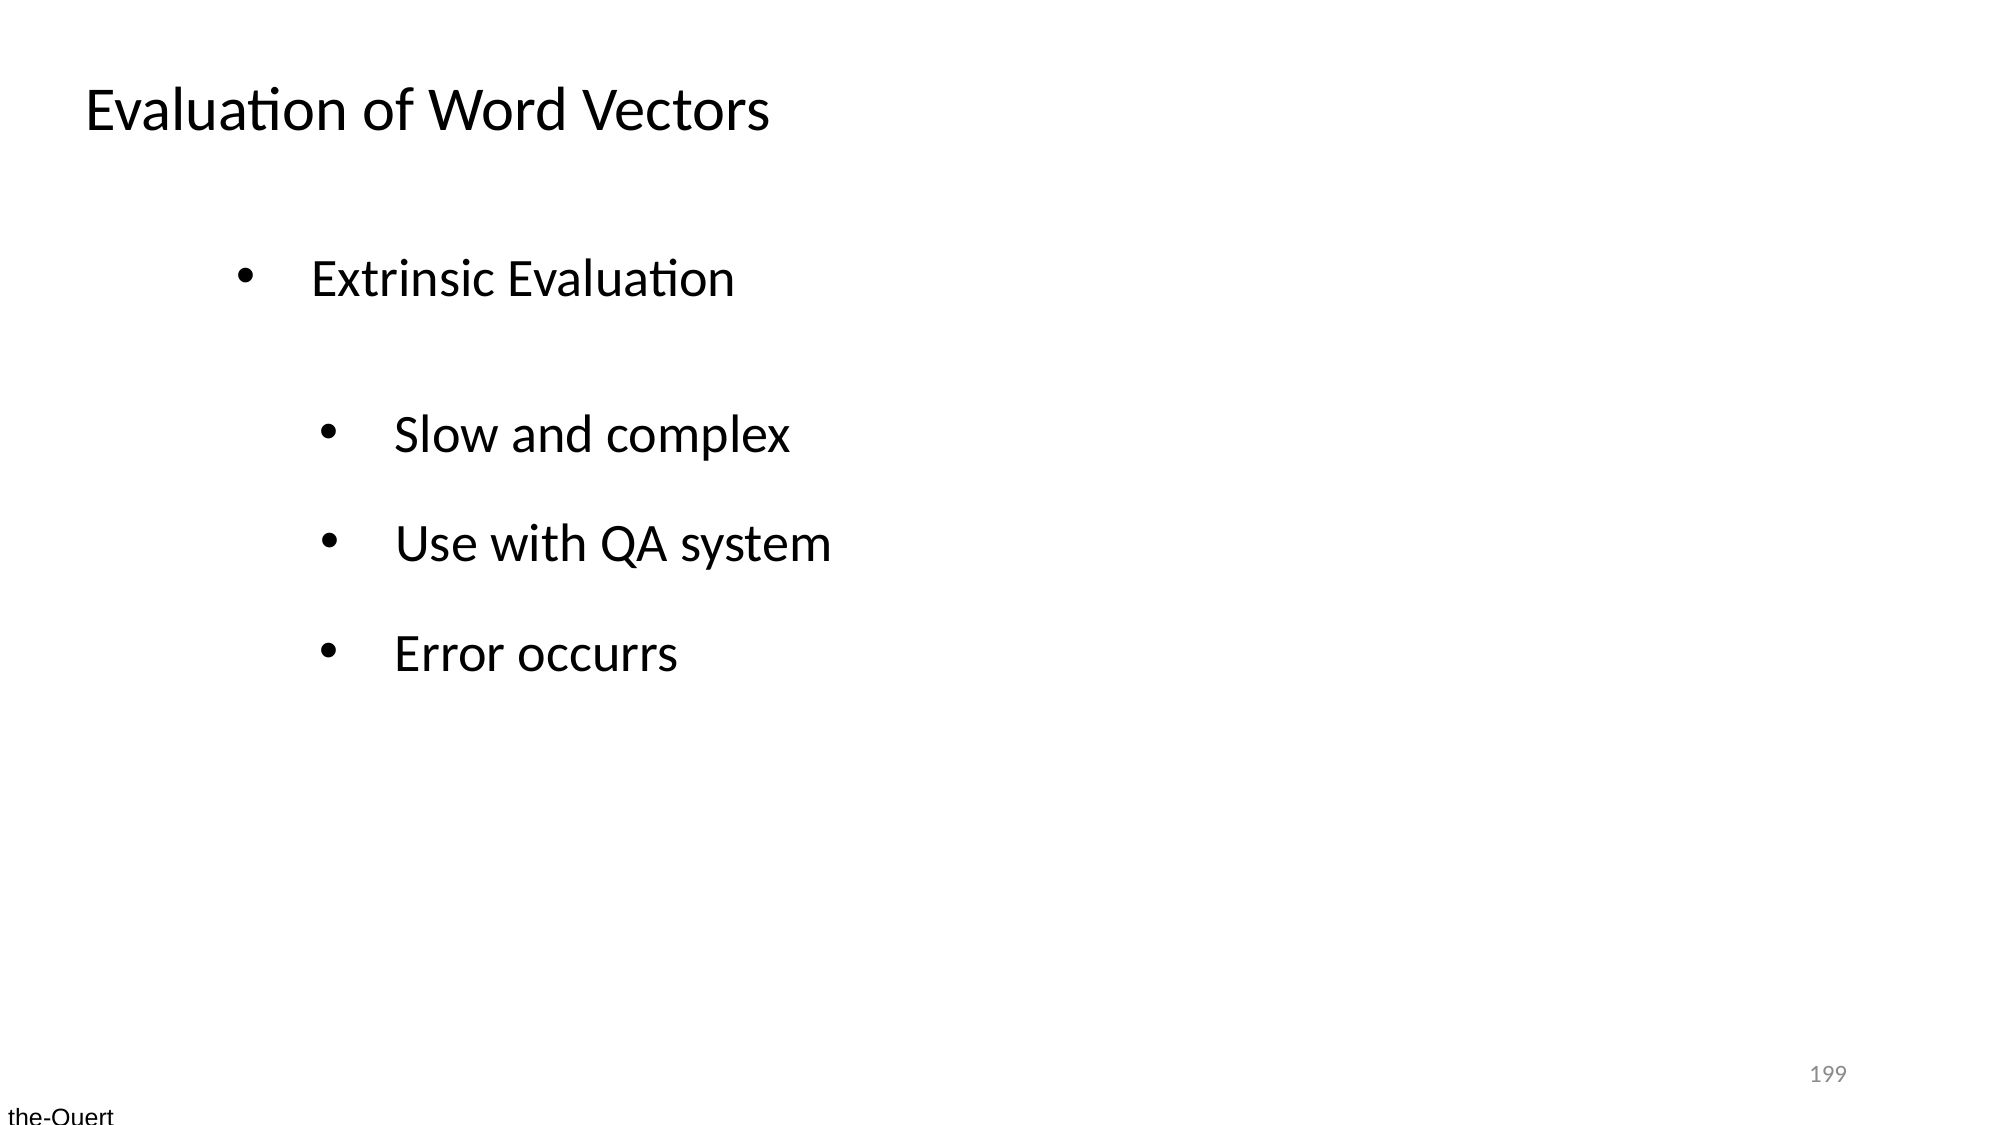

Evaluation of Word Vectors
Extrinsic Evaluation

Slow and complex
Use with QA system
Error occurrs
199
the-Quert